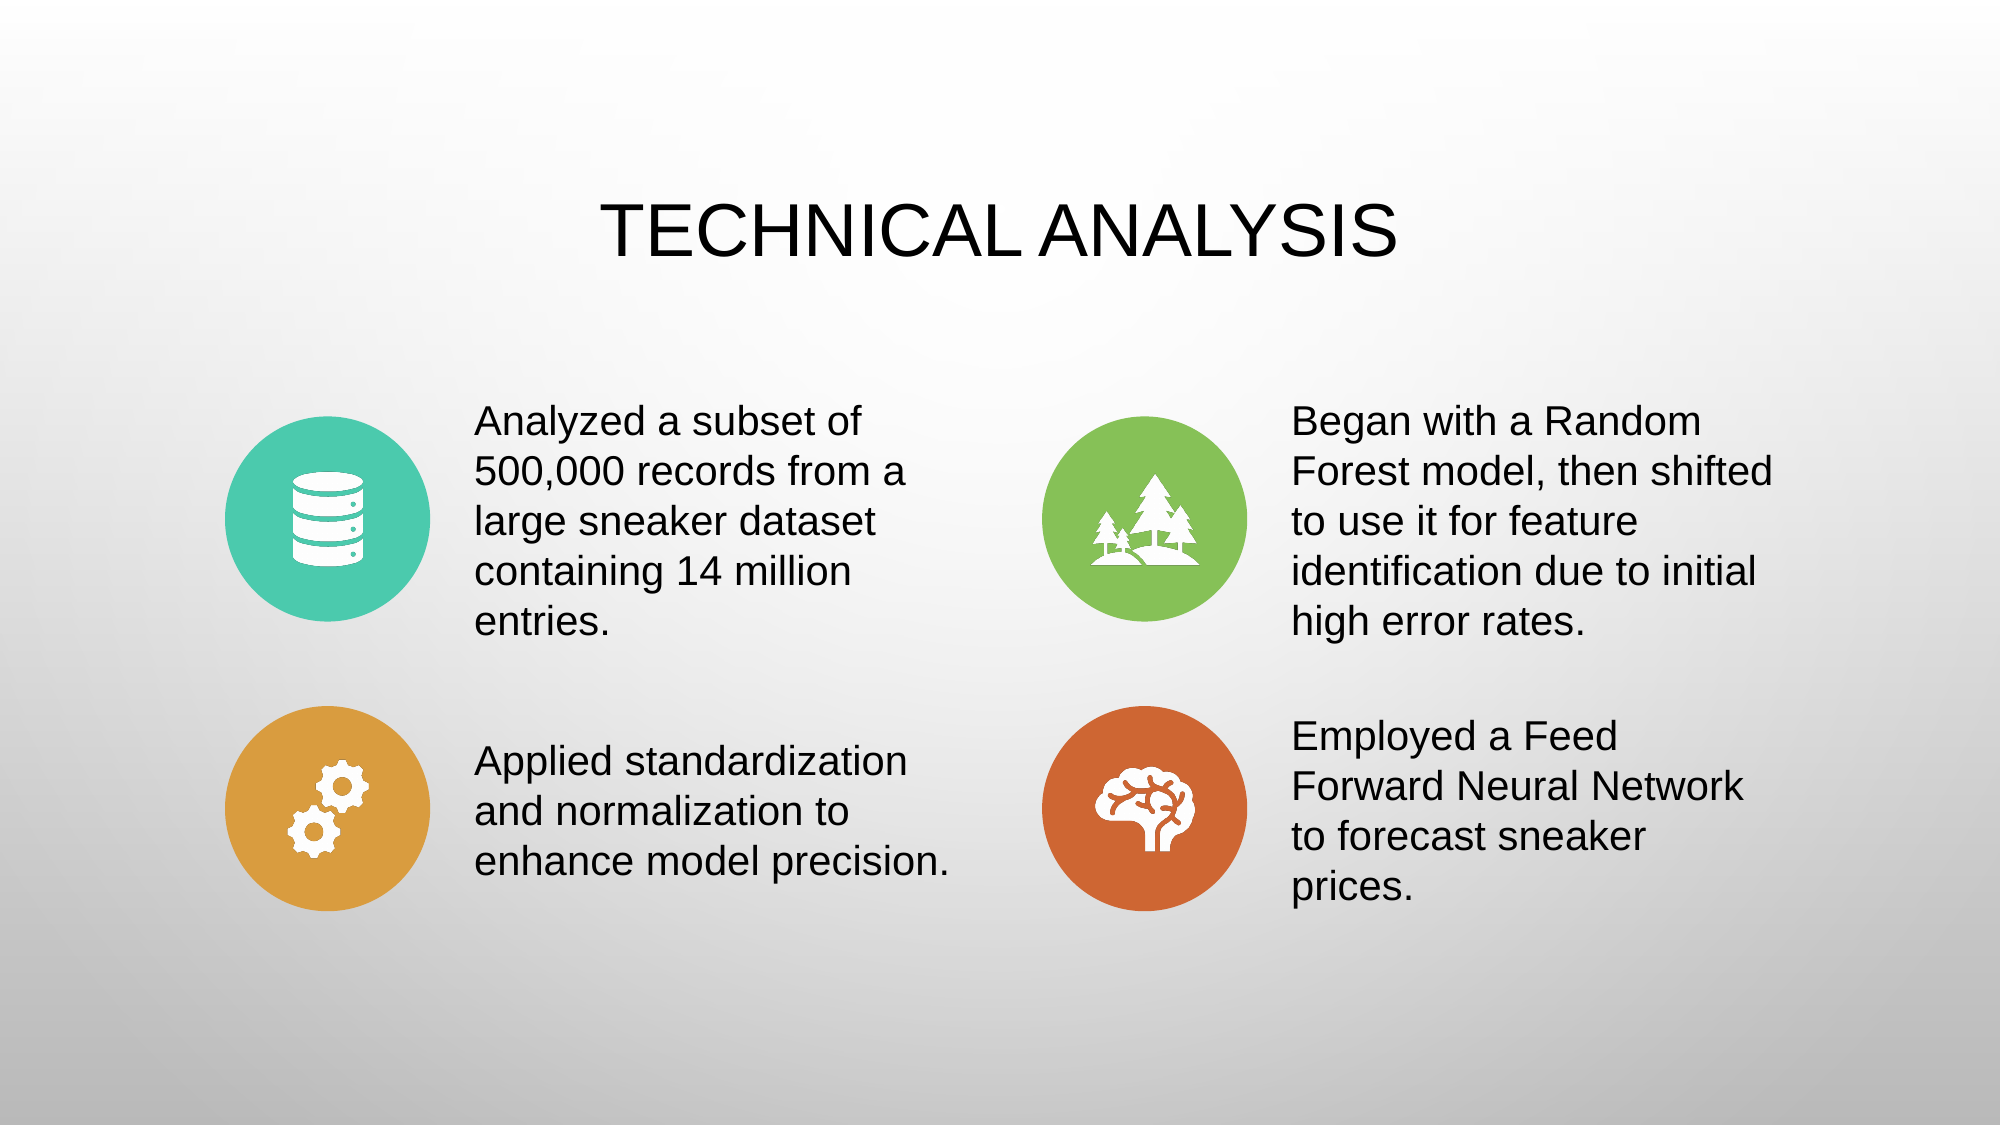

# Technical Analysis
Analyzed a subset of 500,000 records from a large sneaker dataset containing 14 million entries.
Began with a Random Forest model, then shifted to use it for feature identification due to initial high error rates.
Applied standardization and normalization to enhance model precision.
Employed a Feed Forward Neural Network to forecast sneaker prices.